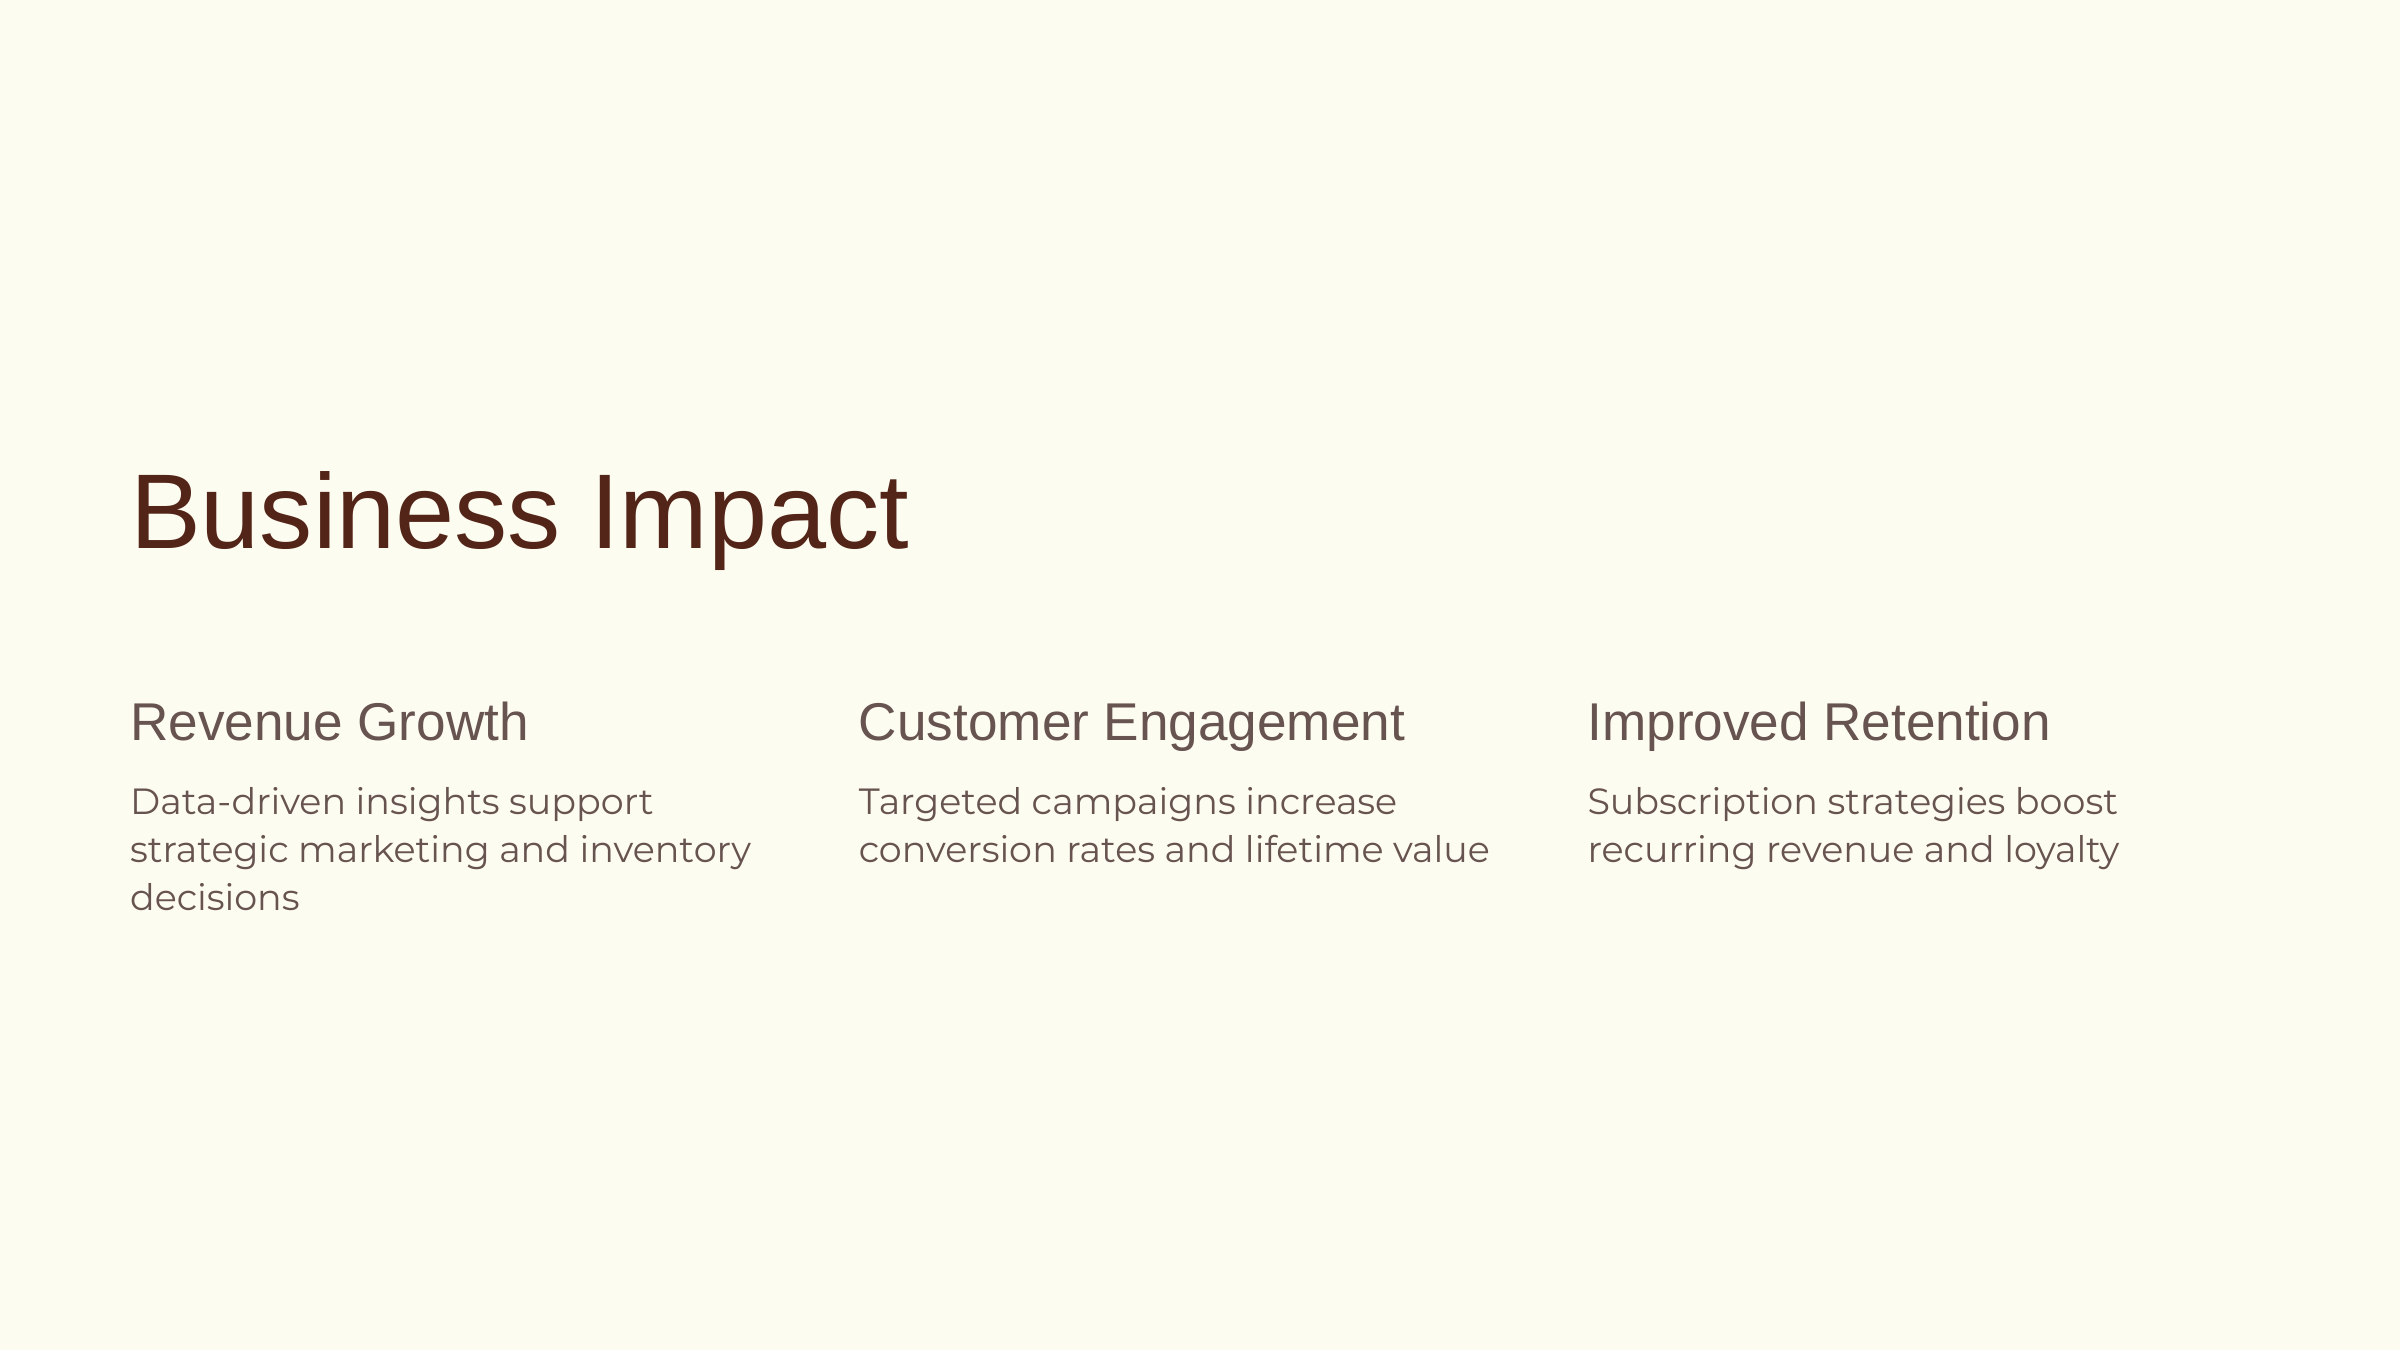

Business Impact
Revenue Growth
Customer Engagement
Improved Retention
Data-driven insights support strategic marketing and inventory decisions
Targeted campaigns increase conversion rates and lifetime value
Subscription strategies boost recurring revenue and loyalty